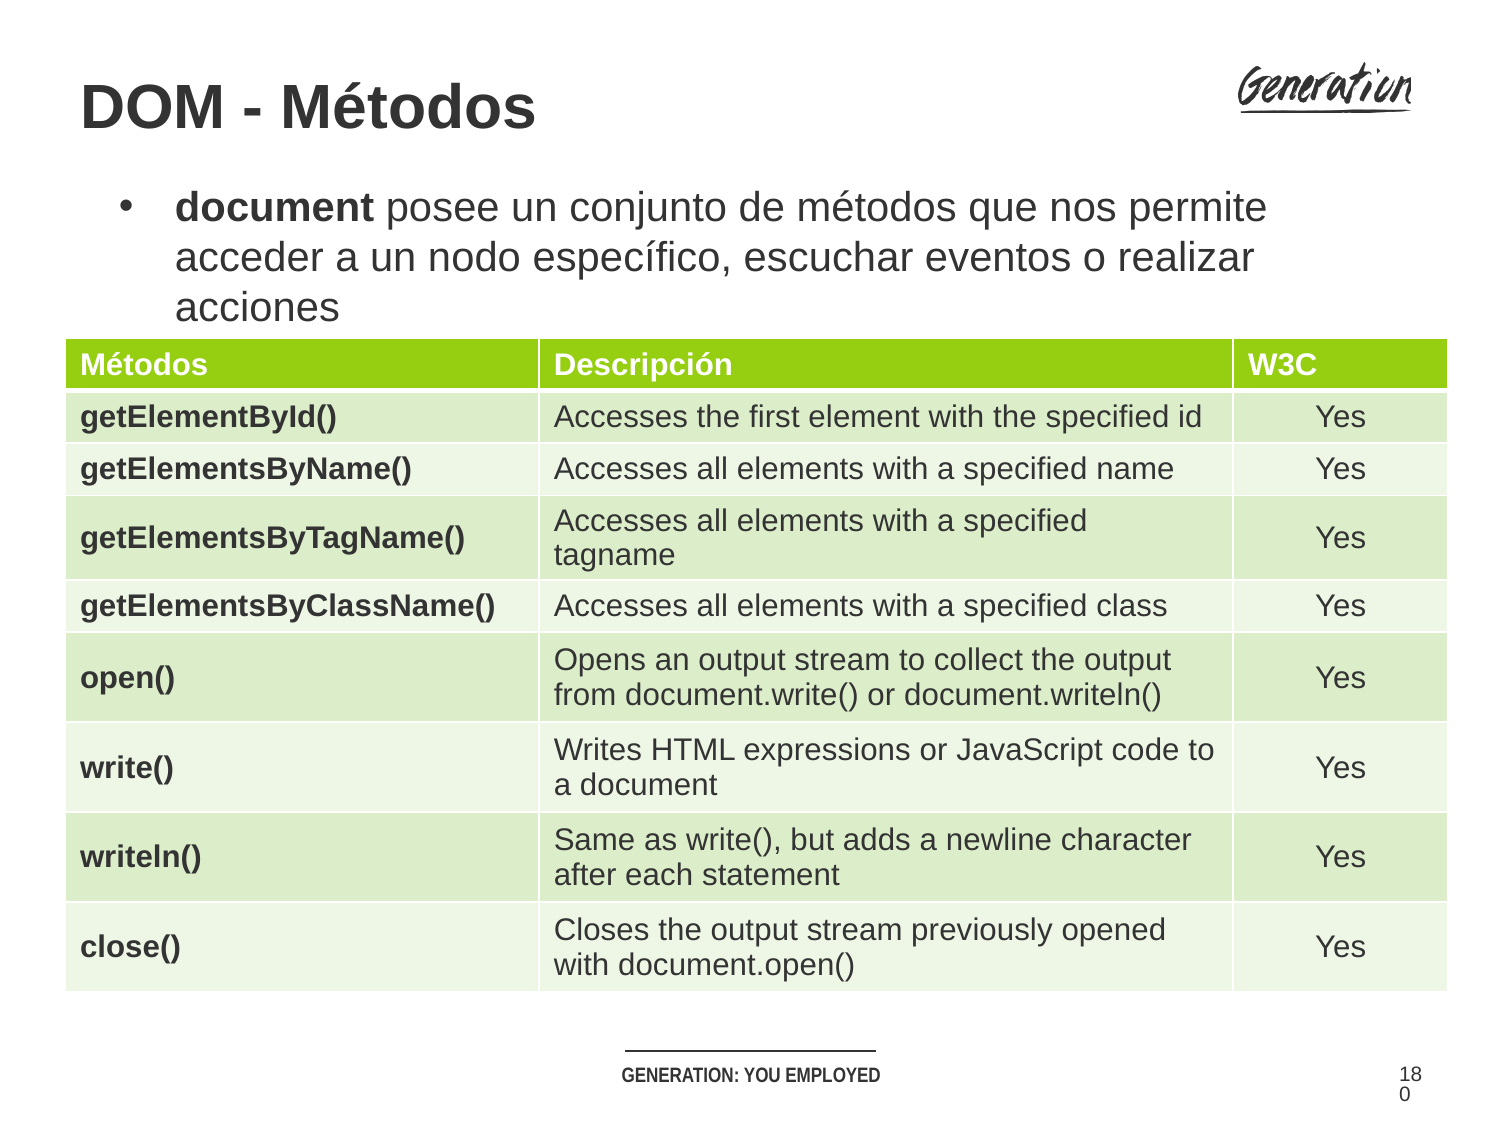

DOM - Métodos
document posee un conjunto de métodos que nos permite acceder a un nodo específico, escuchar eventos o realizar acciones

| Métodos | Descripción | W3C |
| --- | --- | --- |
| getElementById() | Accesses the first element with the specified id | Yes |
| getElementsByName() | Accesses all elements with a specified name | Yes |
| getElementsByTagName() | Accesses all elements with a specified tagname | Yes |
| getElementsByClassName() | Accesses all elements with a specified class | Yes |
| open() | Opens an output stream to collect the output from document.write() or document.writeln() | Yes |
| write() | Writes HTML expressions or JavaScript code to a document | Yes |
| writeln() | Same as write(), but adds a newline character after each statement | Yes |
| close() | Closes the output stream previously opened with document.open() | Yes |